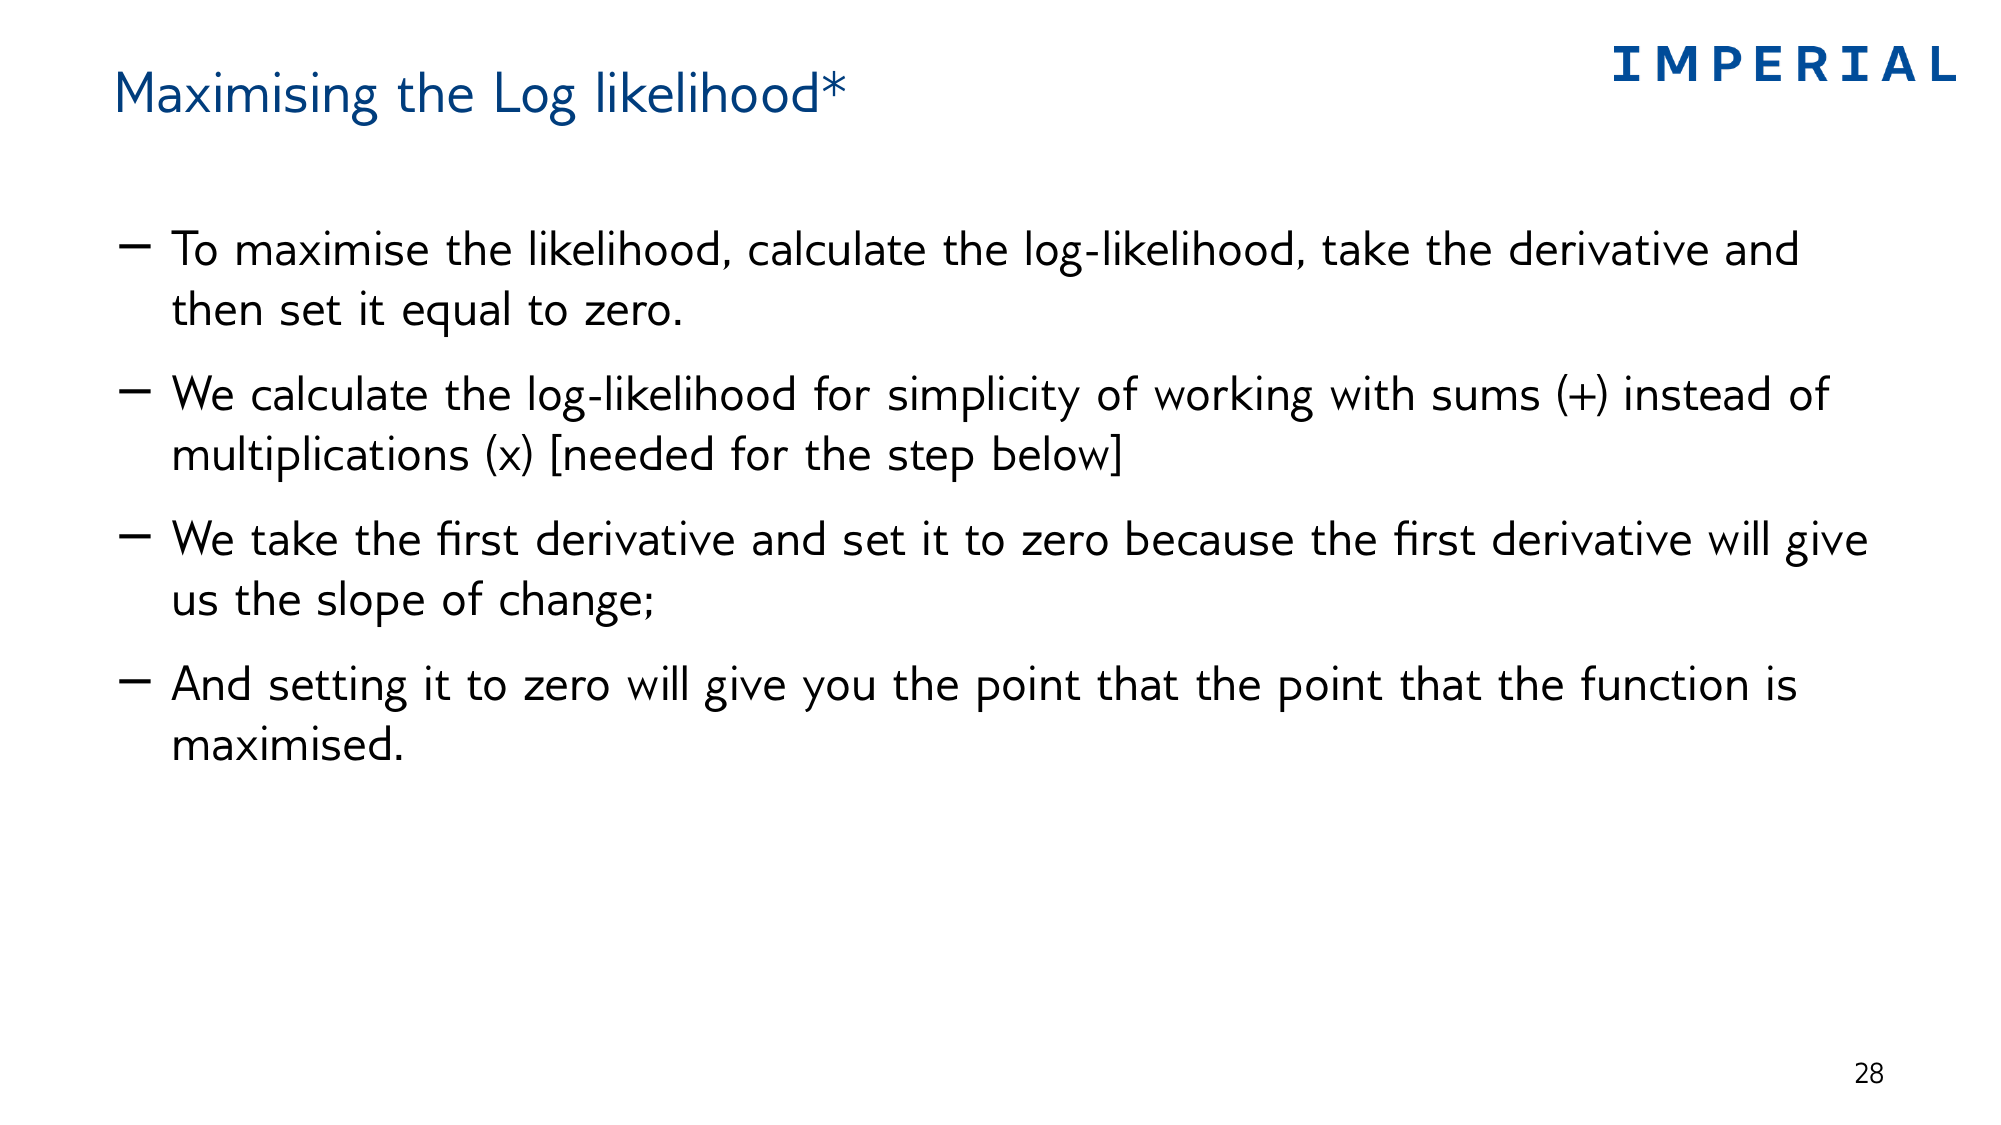

# Maximising the Log likelihood*
To maximise the likelihood, calculate the log-likelihood, take the derivative and then set it equal to zero.
We calculate the log-likelihood for simplicity of working with sums (+) instead of multiplications (x) [needed for the step below]
We take the first derivative and set it to zero because the first derivative will give us the slope of change;
And setting it to zero will give you the point that the point that the function is maximised.
28